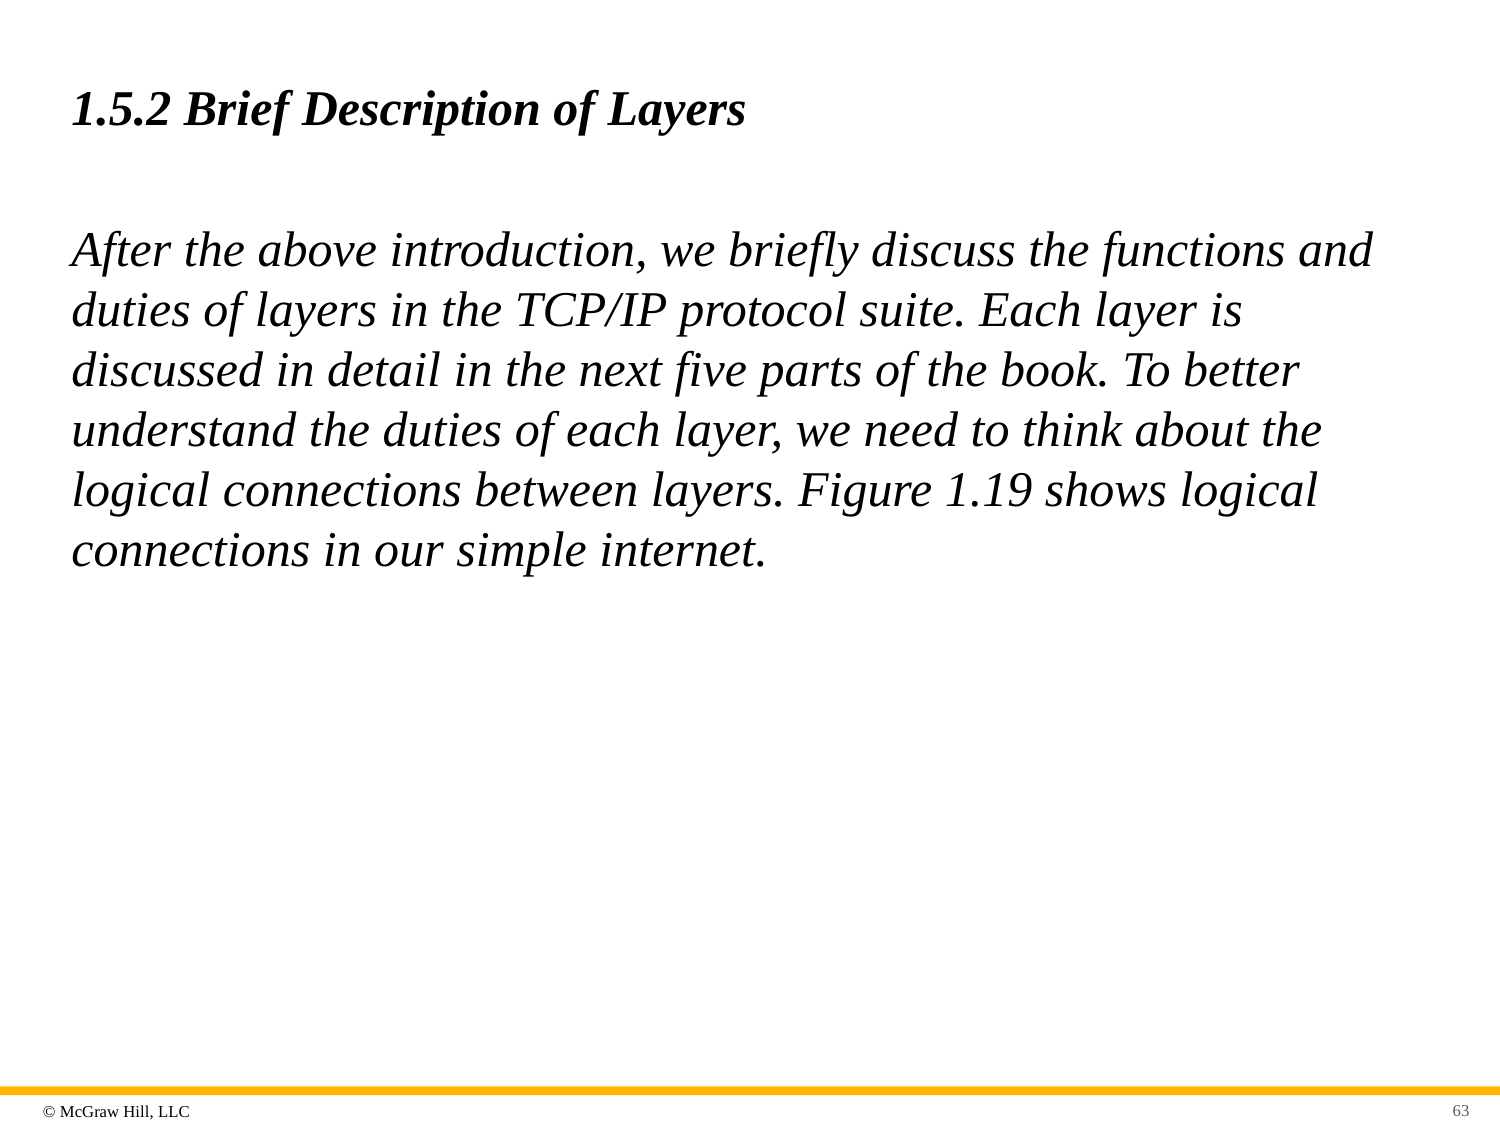

# 1.5.2 Brief Description of Layers
After the above introduction, we briefly discuss the functions and duties of layers in the TCP/IP protocol suite. Each layer is discussed in detail in the next five parts of the book. To better understand the duties of each layer, we need to think about the logical connections between layers. Figure 1.19 shows logical connections in our simple internet.
63